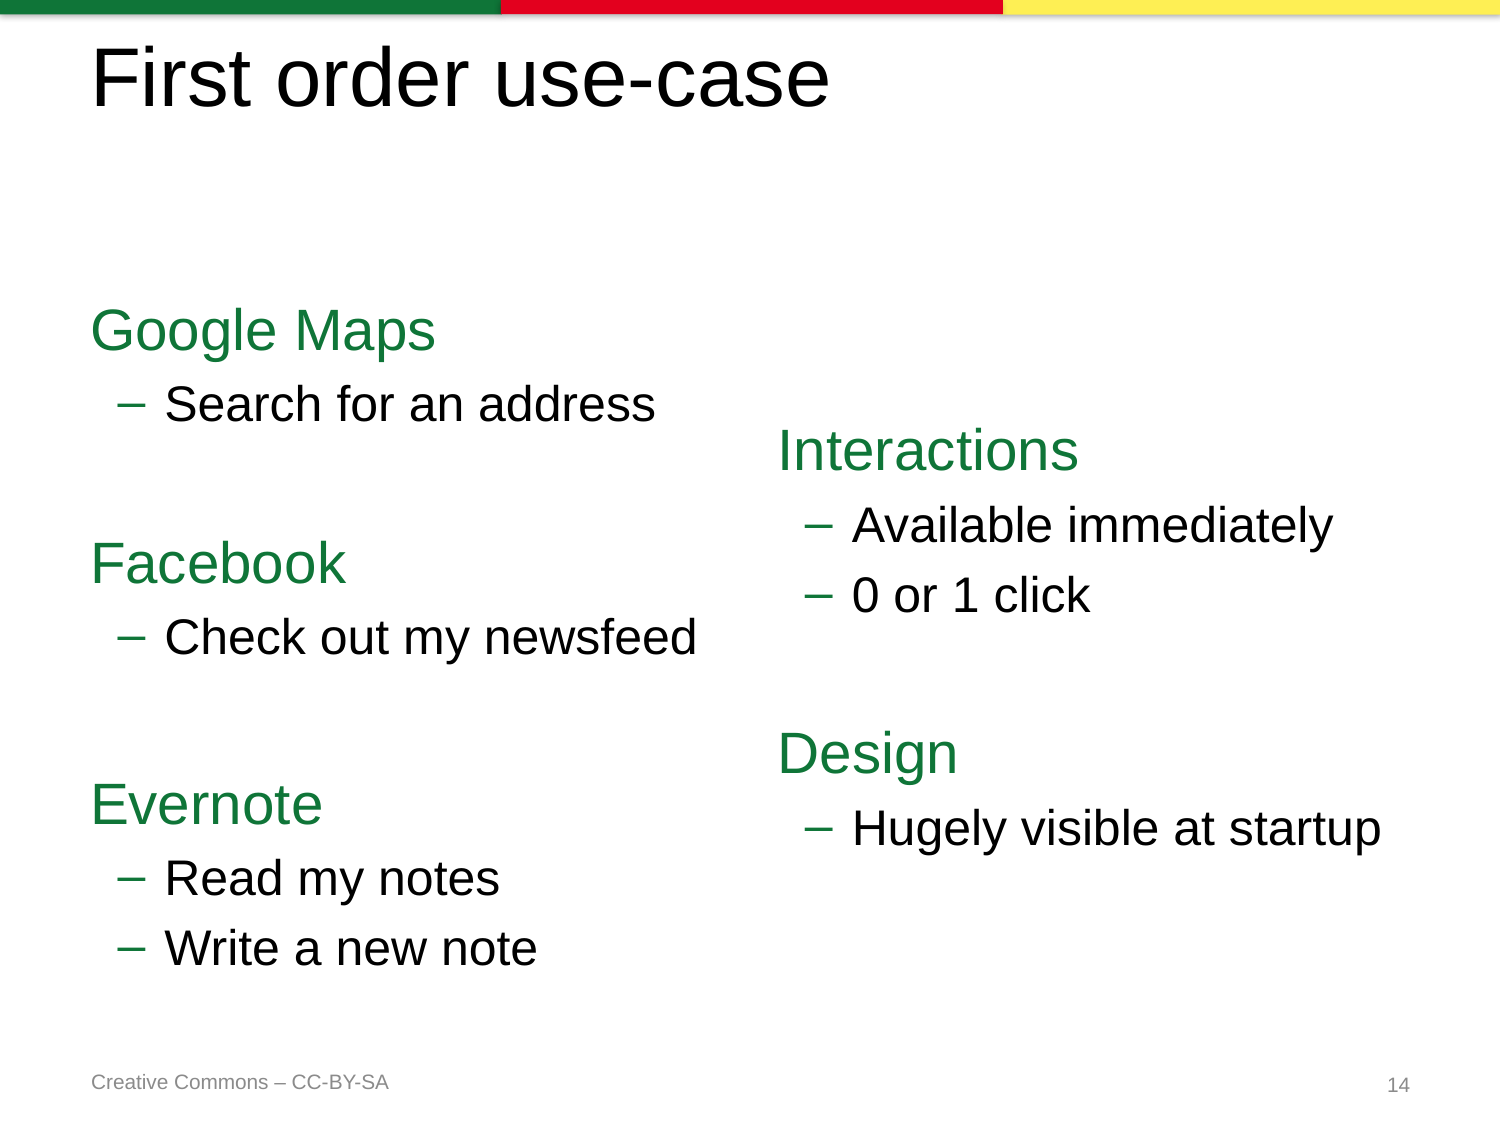

# First order use-case
Google Maps
Search for an address

Facebook
Check out my newsfeed

Evernote
Read my notes
Write a new note
Interactions
Available immediately
0 or 1 click

Design
Hugely visible at startup
14